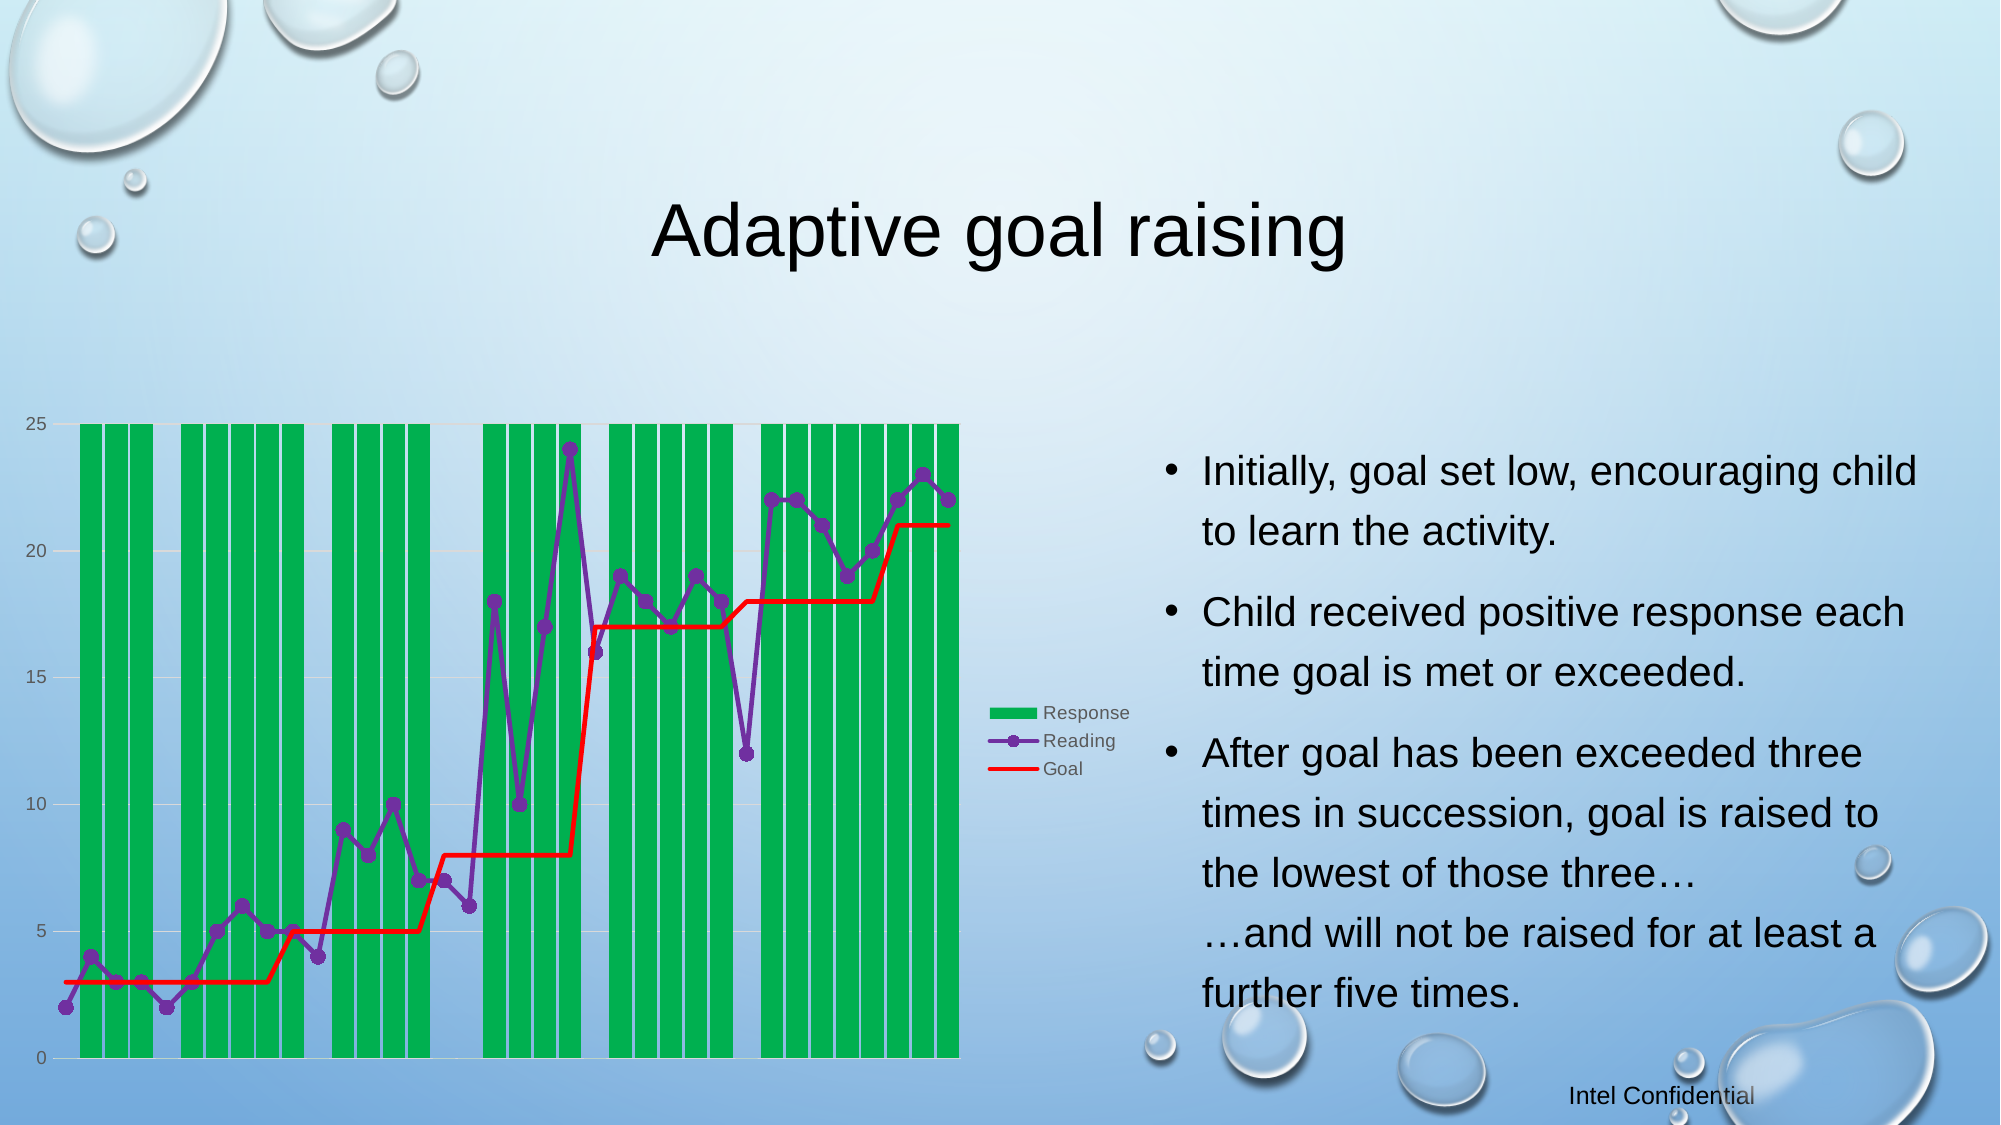

# Adaptive goal raising

### Chart

| Category | Response | Reading | Goal |
|---|---|---|---|
Initially, goal set low, encouraging child to learn the activity.
Child received positive response each time goal is met or exceeded.
After goal has been exceeded three times in succession, goal is raised to the lowest of those three…
…and will not be raised for at least a further five times.